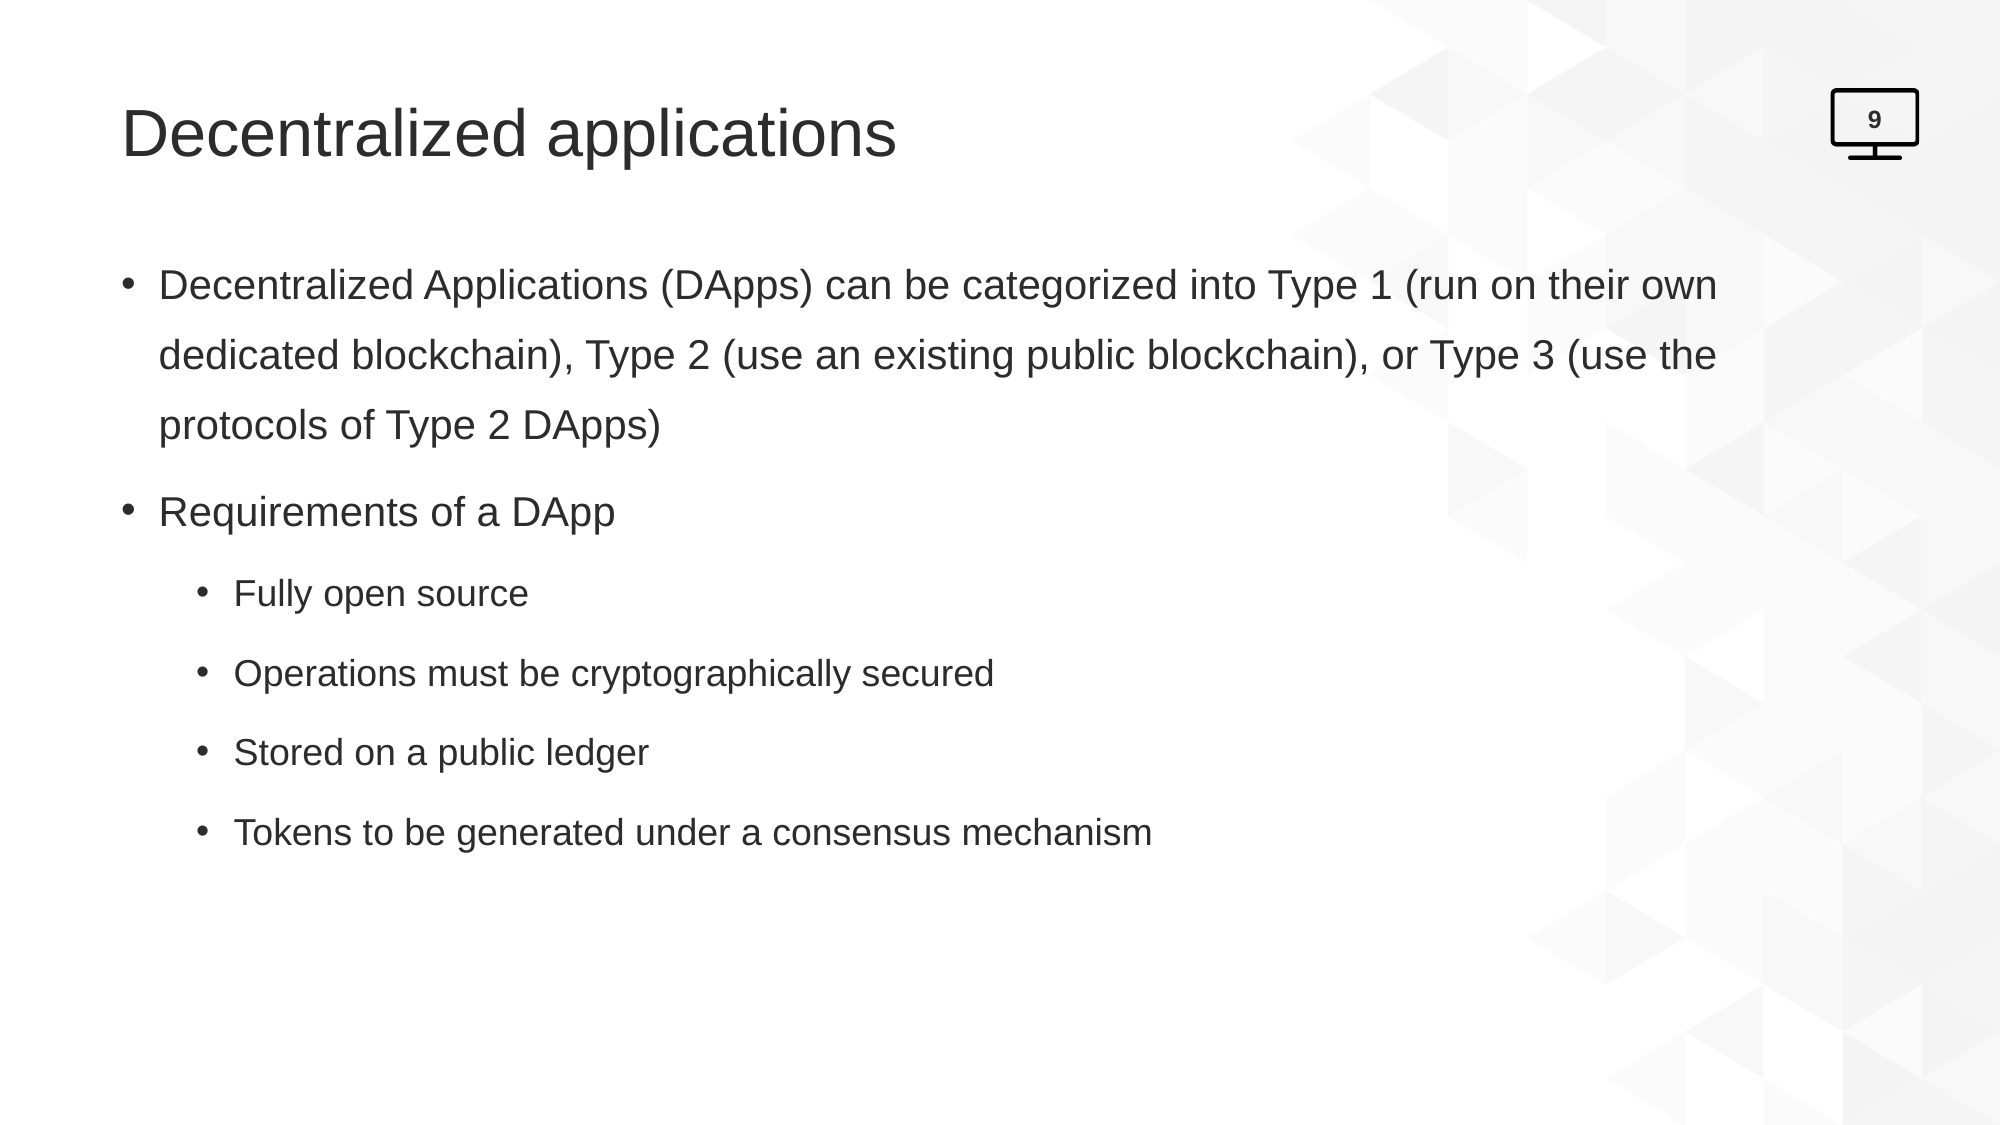

# Decentralized applications
9
Decentralized Applications (DApps) can be categorized into Type 1 (run on their own dedicated blockchain), Type 2 (use an existing public blockchain), or Type 3 (use the protocols of Type 2 DApps)
Requirements of a DApp
Fully open source
Operations must be cryptographically secured
Stored on a public ledger
Tokens to be generated under a consensus mechanism